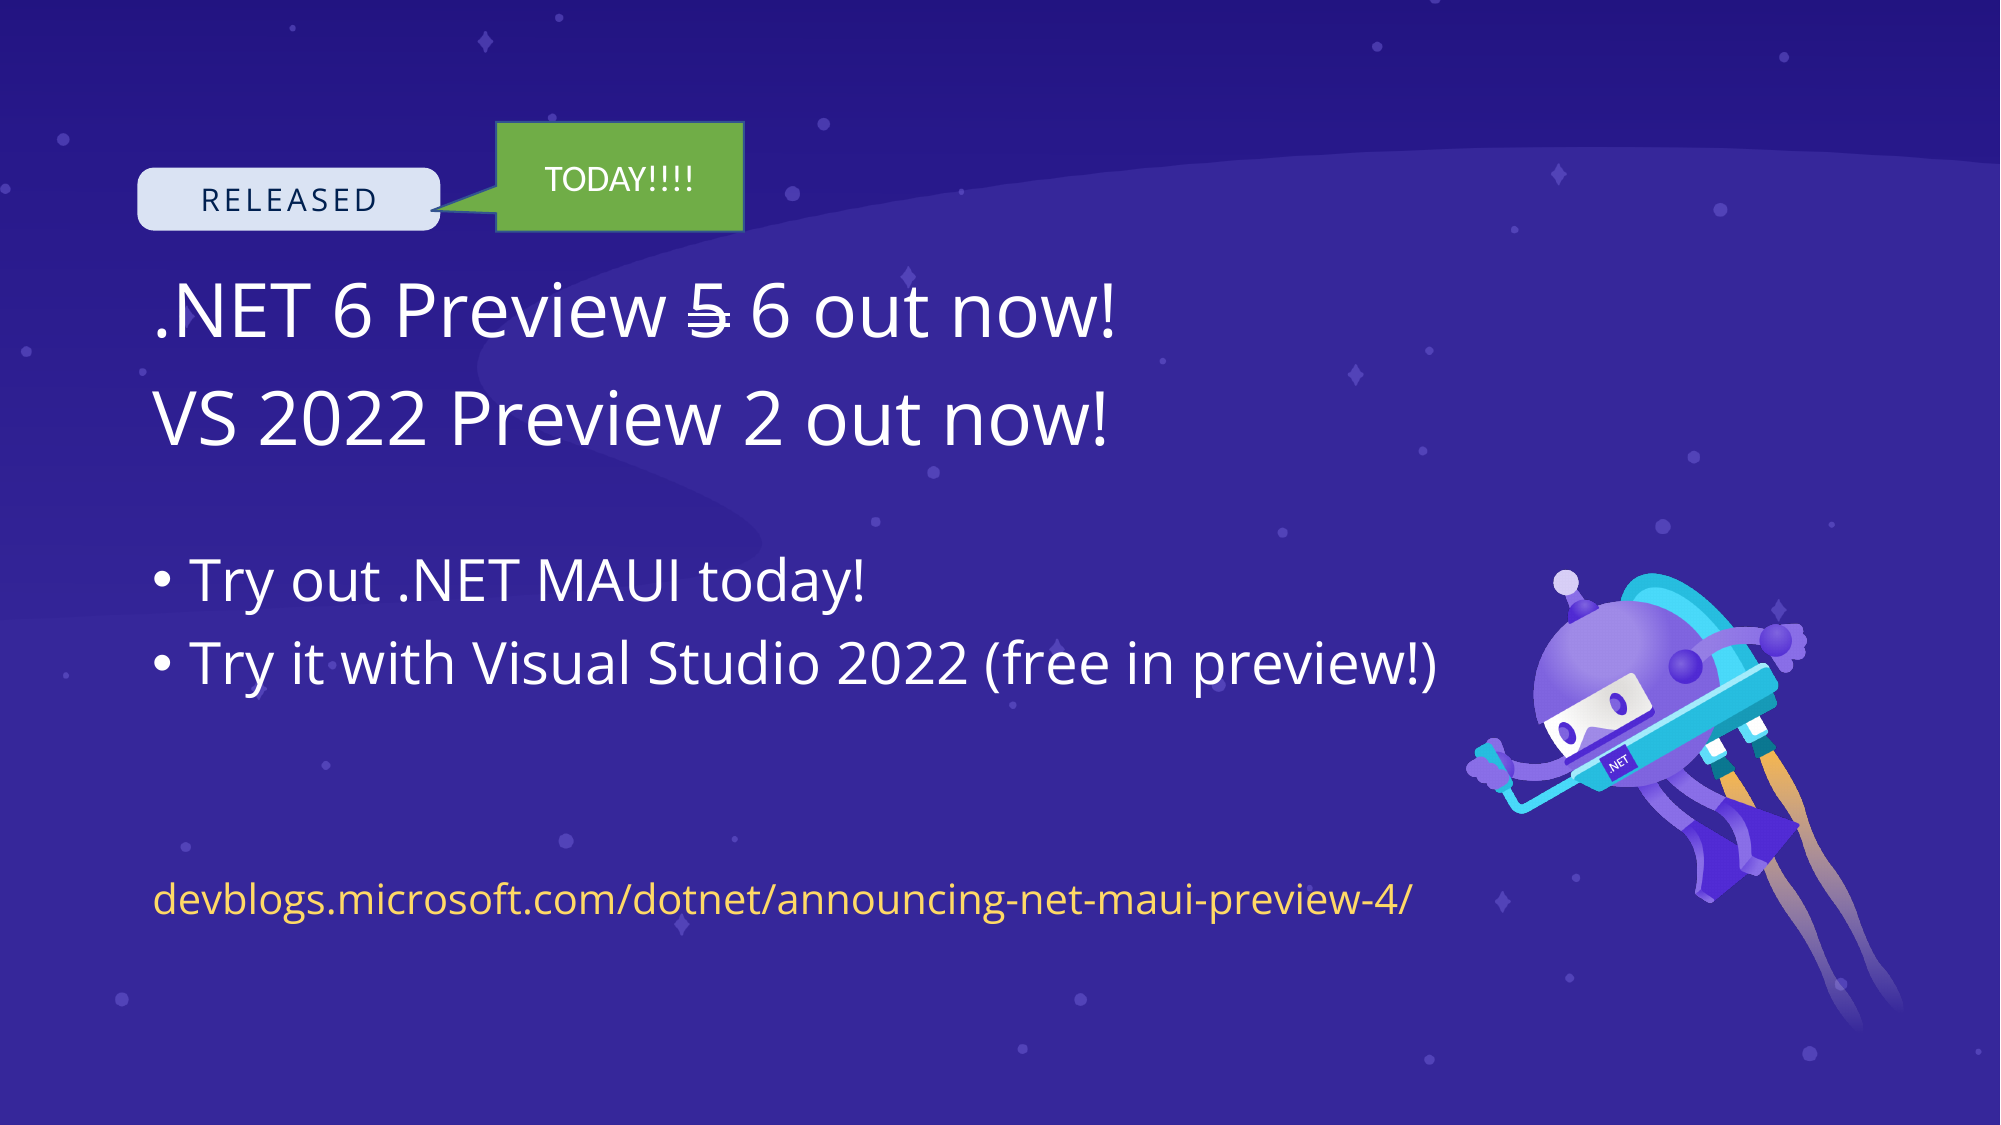

TODAY!!!!
# .NET 6 Preview 5 6 out now!
VS 2022 Preview 2 out now!
Try out .NET MAUI today!
Try it with Visual Studio 2022 (free in preview!)
devblogs.microsoft.com/dotnet/announcing-net-maui-preview-4/